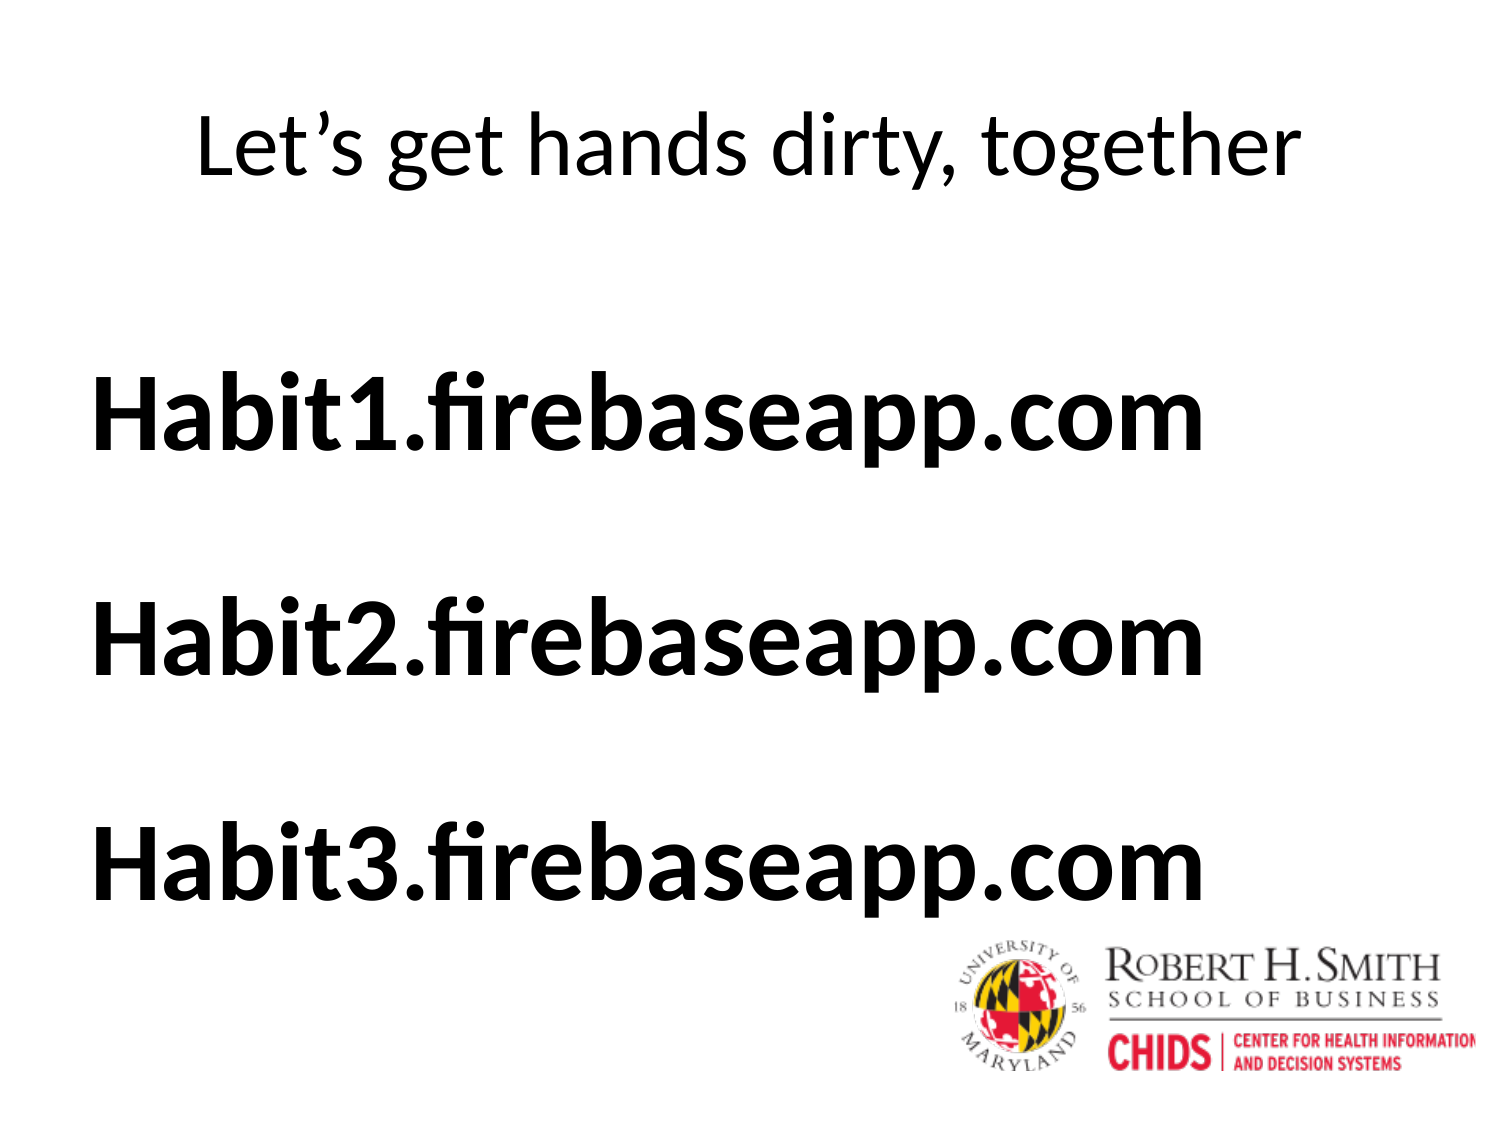

# Let’s get hands dirty, together
Habit1.firebaseapp.com
Habit2.firebaseapp.com
Habit3.firebaseapp.com